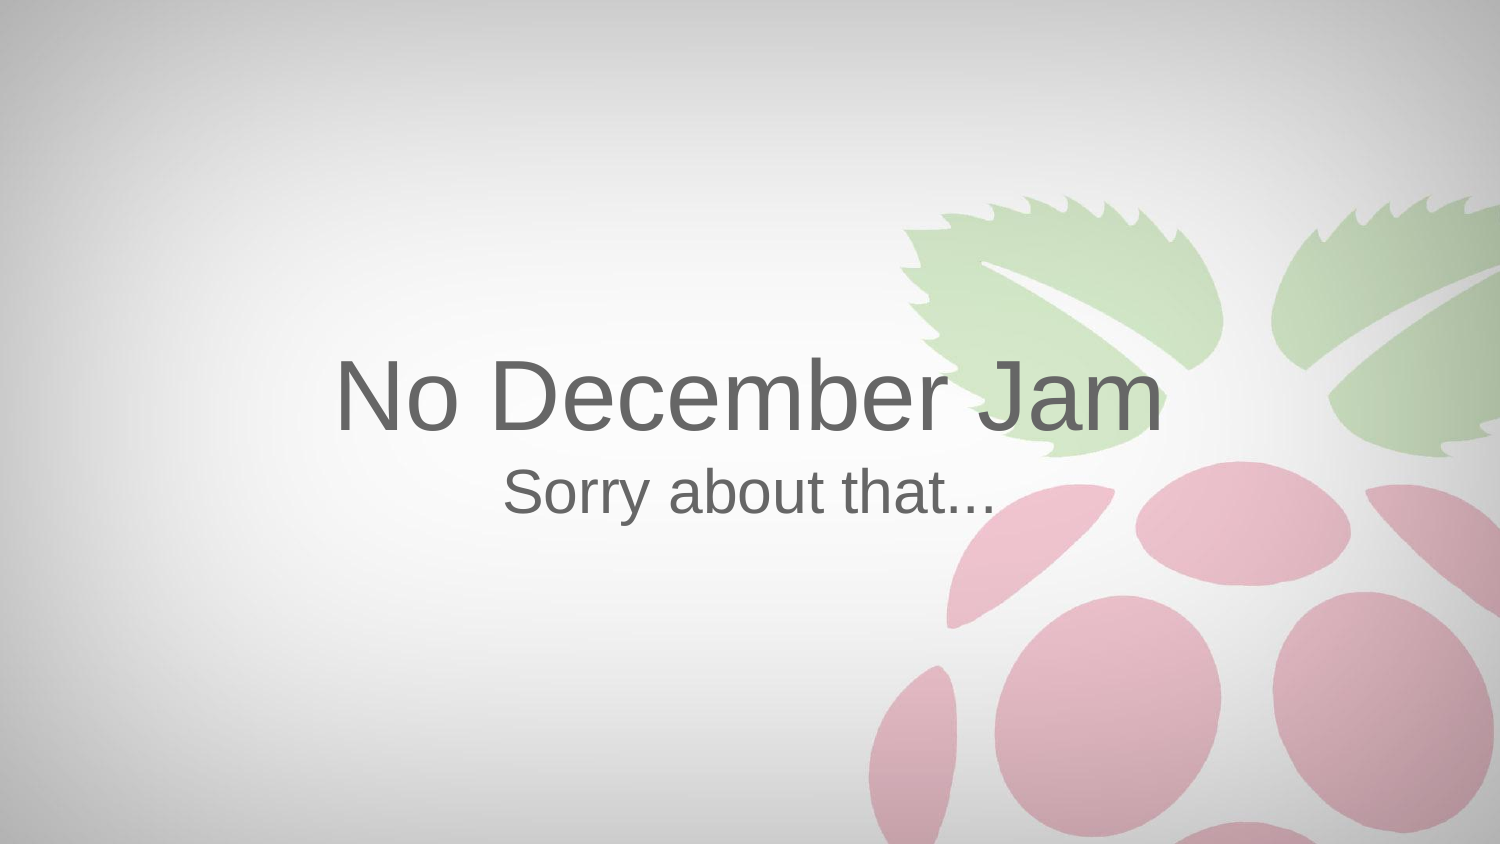

# No December Jam
Sorry about that...